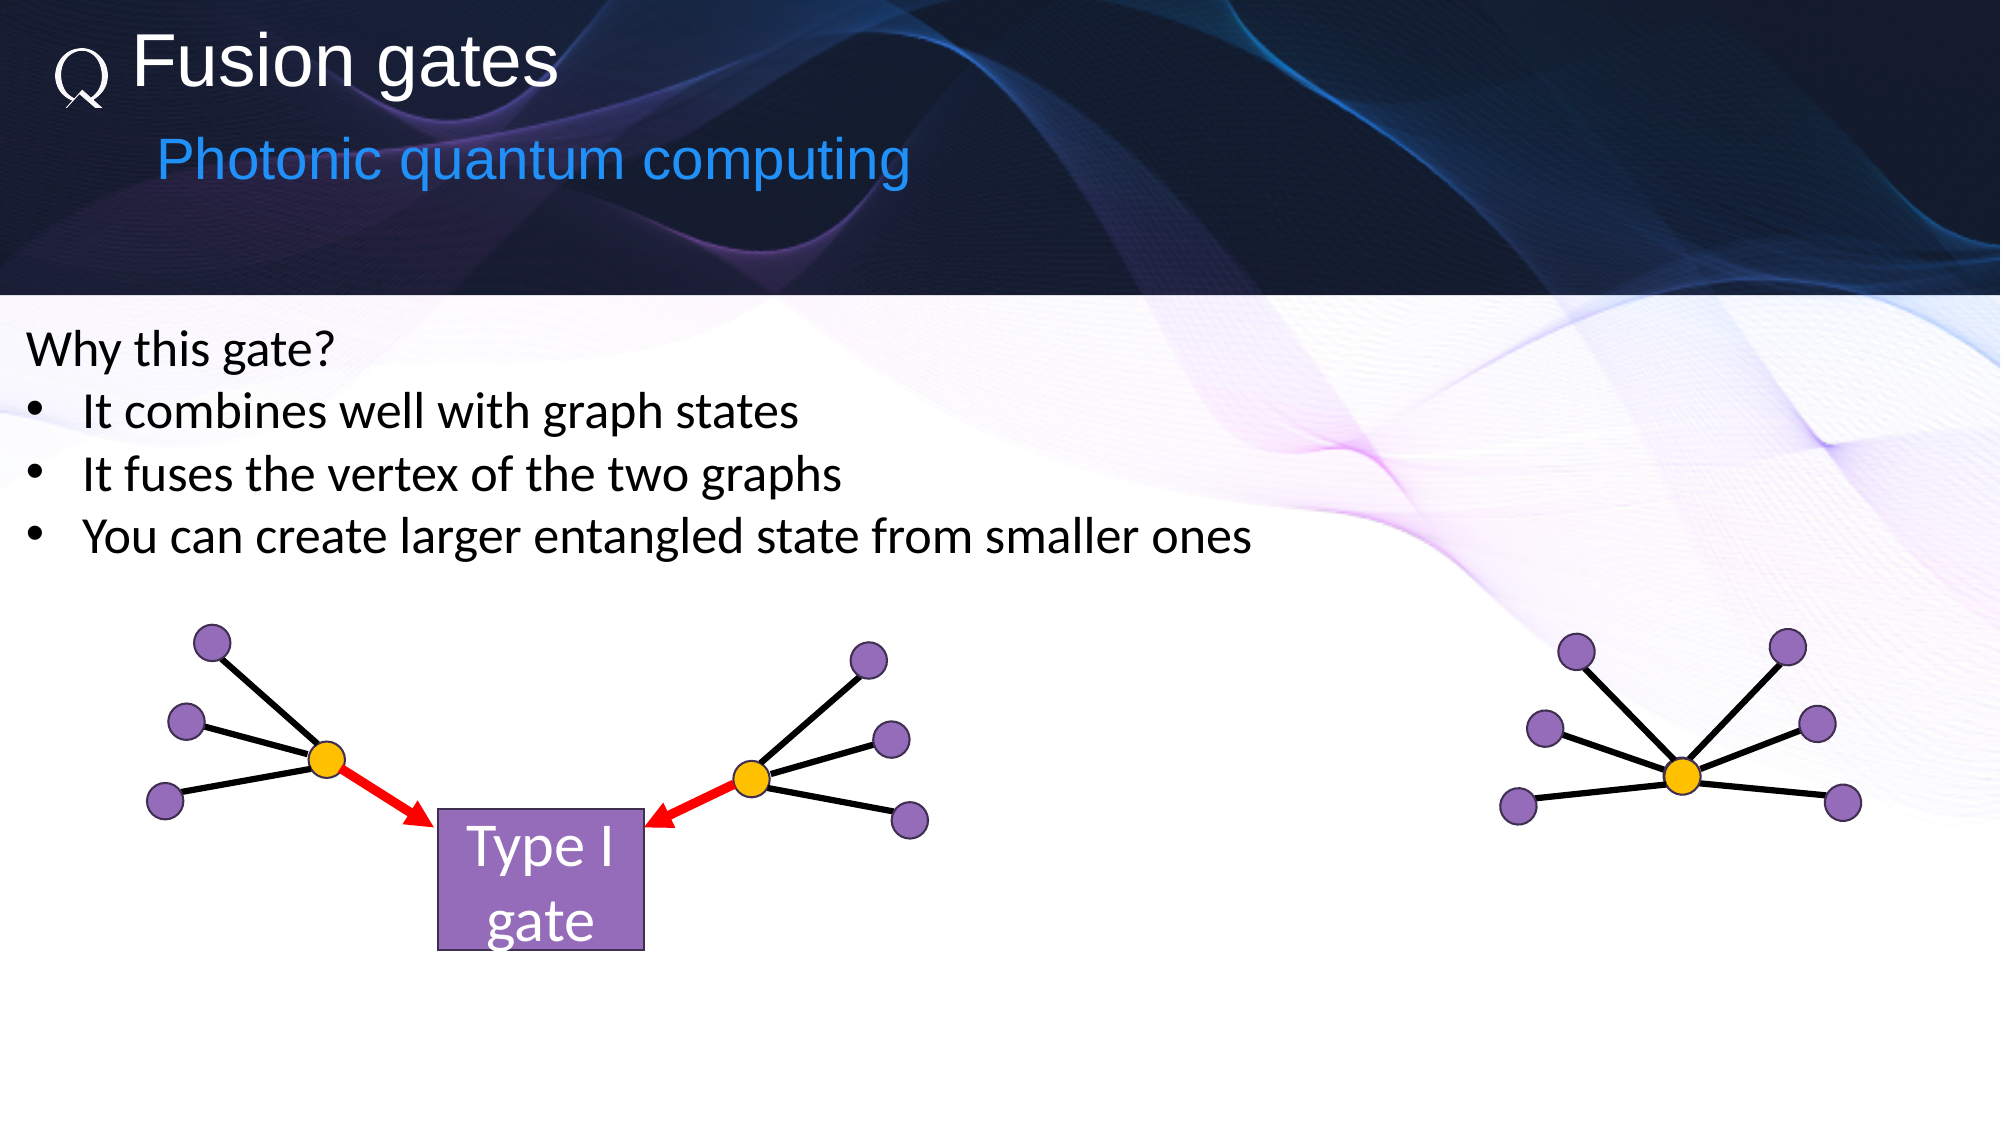

Fusion gates

Photonic quantum computing
Why this gate?
It combines well with graph states
It fuses the vertex of the two graphs
You can create larger entangled state from smaller ones

Type I gate